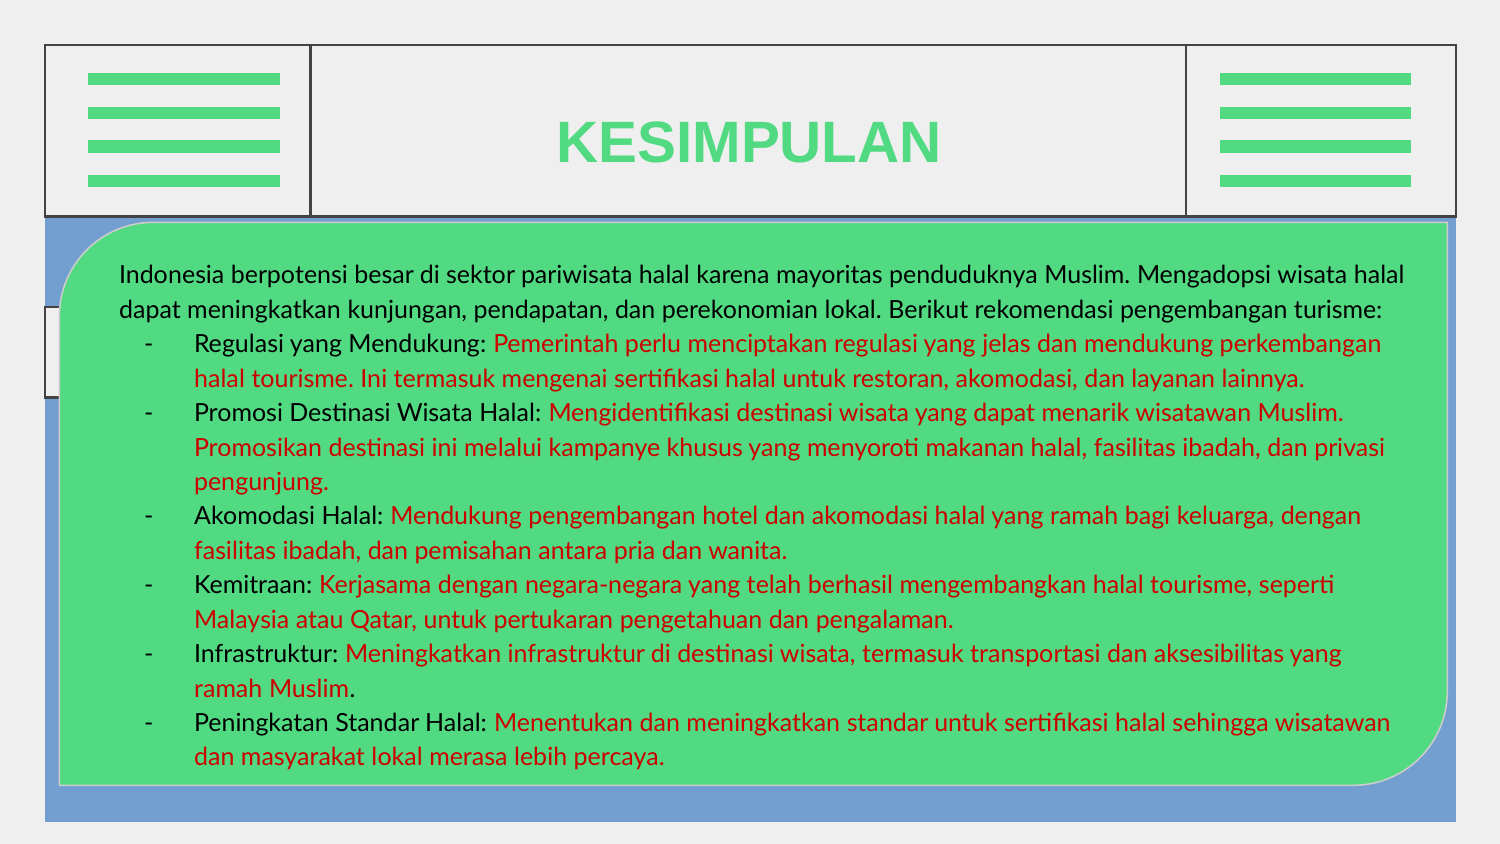

# KESIMPULAN

Indonesia berpotensi besar di sektor pariwisata halal karena mayoritas penduduknya Muslim. Mengadopsi wisata halal dapat meningkatkan kunjungan, pendapatan, dan perekonomian lokal. Berikut rekomendasi pengembangan turisme:
Regulasi yang Mendukung: Pemerintah perlu menciptakan regulasi yang jelas dan mendukung perkembangan halal tourisme. Ini termasuk mengenai sertifikasi halal untuk restoran, akomodasi, dan layanan lainnya.
Promosi Destinasi Wisata Halal: Mengidentifikasi destinasi wisata yang dapat menarik wisatawan Muslim. Promosikan destinasi ini melalui kampanye khusus yang menyoroti makanan halal, fasilitas ibadah, dan privasi pengunjung.
Akomodasi Halal: Mendukung pengembangan hotel dan akomodasi halal yang ramah bagi keluarga, dengan fasilitas ibadah, dan pemisahan antara pria dan wanita.
Kemitraan: Kerjasama dengan negara-negara yang telah berhasil mengembangkan halal tourisme, seperti Malaysia atau Qatar, untuk pertukaran pengetahuan dan pengalaman.
Infrastruktur: Meningkatkan infrastruktur di destinasi wisata, termasuk transportasi dan aksesibilitas yang ramah Muslim.
Peningkatan Standar Halal: Menentukan dan meningkatkan standar untuk sertifikasi halal sehingga wisatawan dan masyarakat lokal merasa lebih percaya.